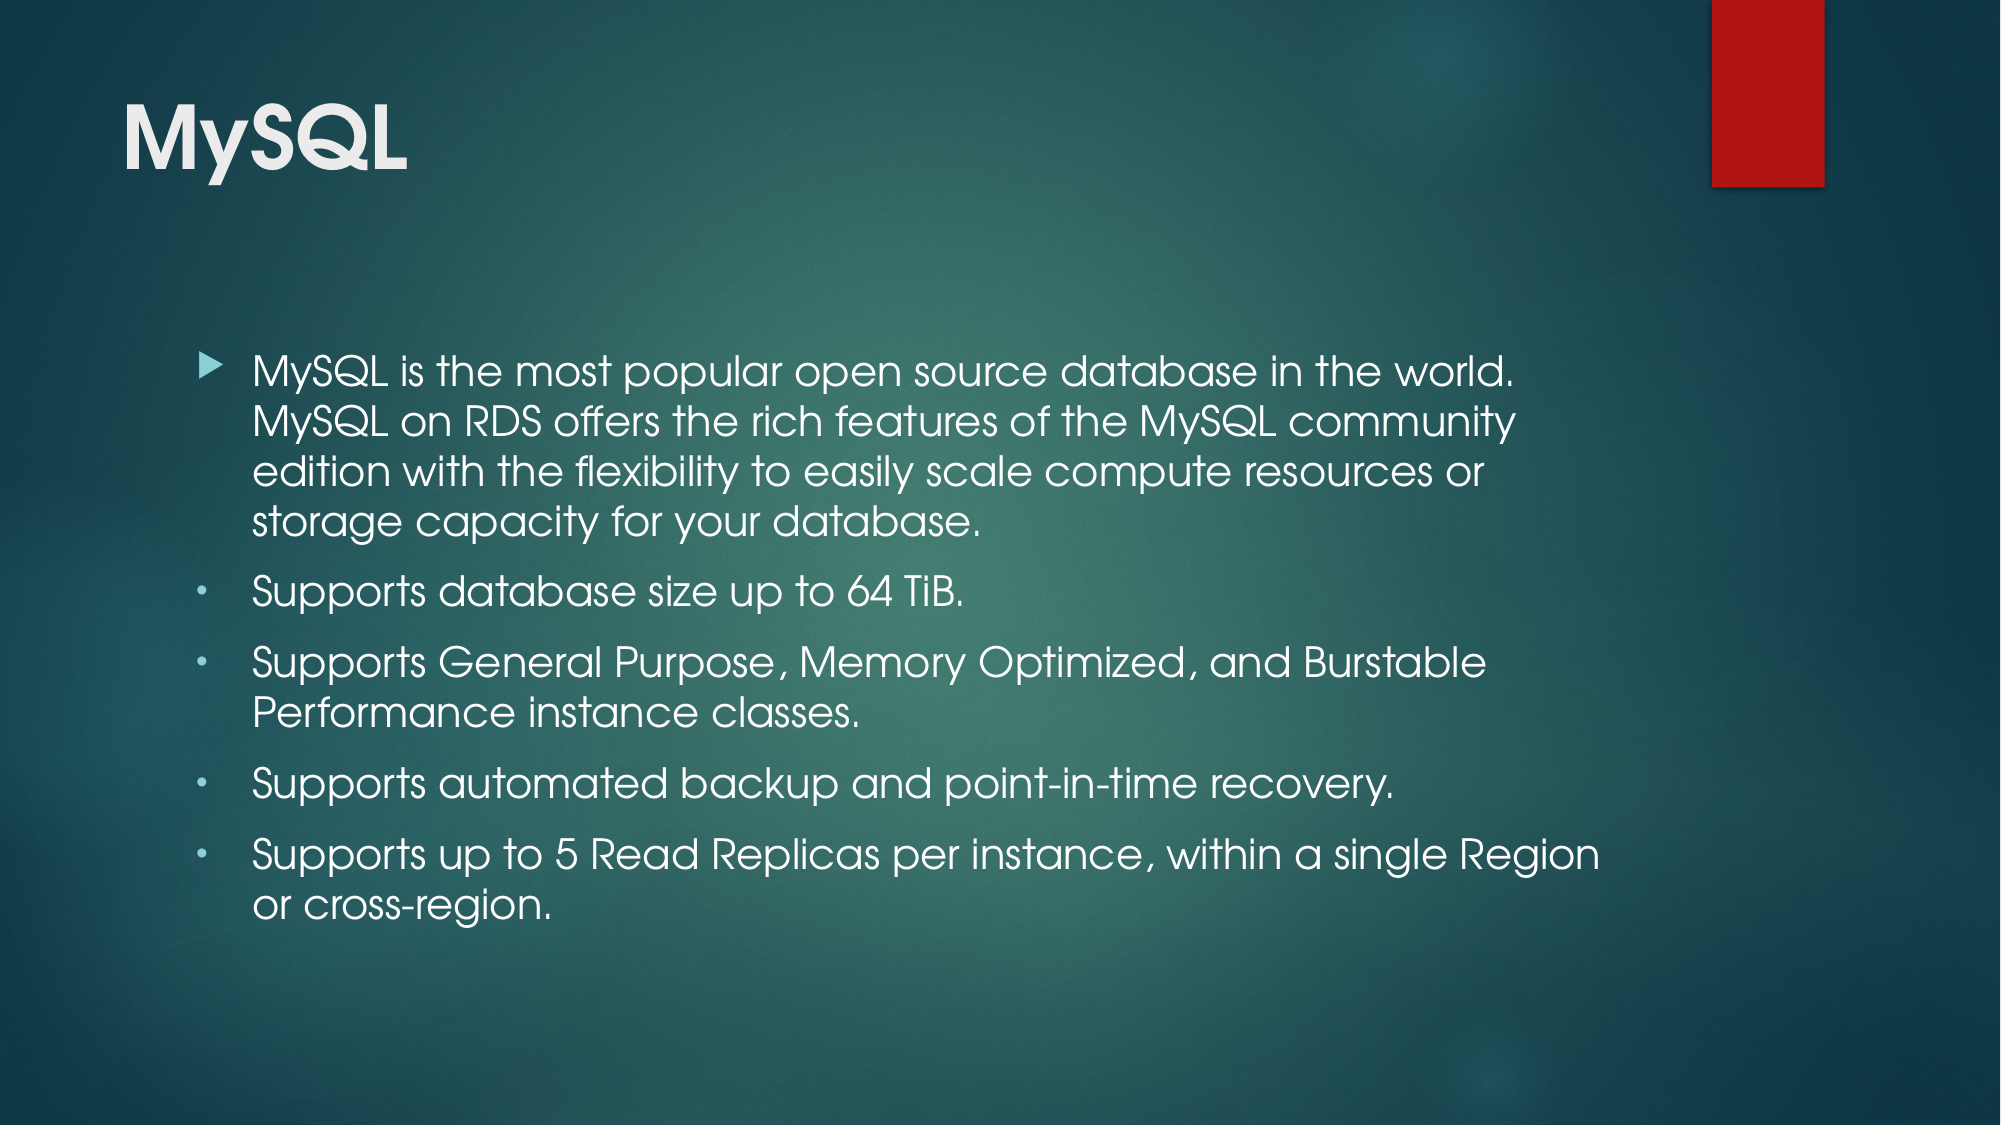

# MySQL
MySQL is the most popular open source database in the world. MySQL on RDS offers the rich features of the MySQL community edition with the flexibility to easily scale compute resources or storage capacity for your database.
Supports database size up to 64 TiB.
Supports General Purpose, Memory Optimized, and Burstable Performance instance classes.
Supports automated backup and point-in-time recovery.
Supports up to 5 Read Replicas per instance, within a single Region or cross-region.